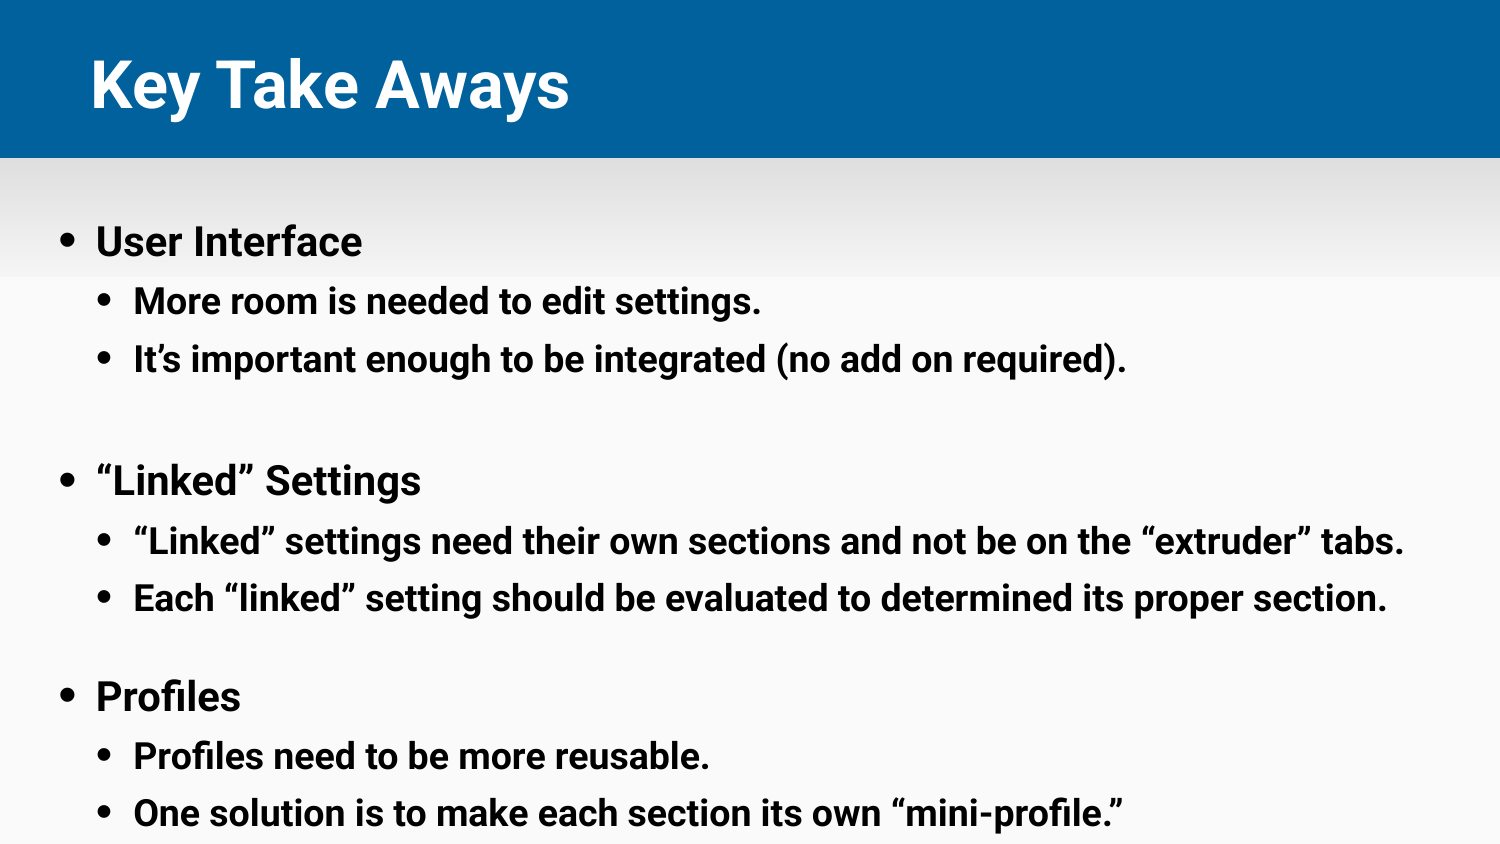

# Key Take Aways
User Interface
More room is needed to edit settings.
It’s important enough to be integrated (no add on required).

“Linked” Settings
“Linked” settings need their own sections and not be on the “extruder” tabs.
Each “linked” setting should be evaluated to determined its proper section.

Profiles
Profiles need to be more reusable.
One solution is to make each section its own “mini-profile.”